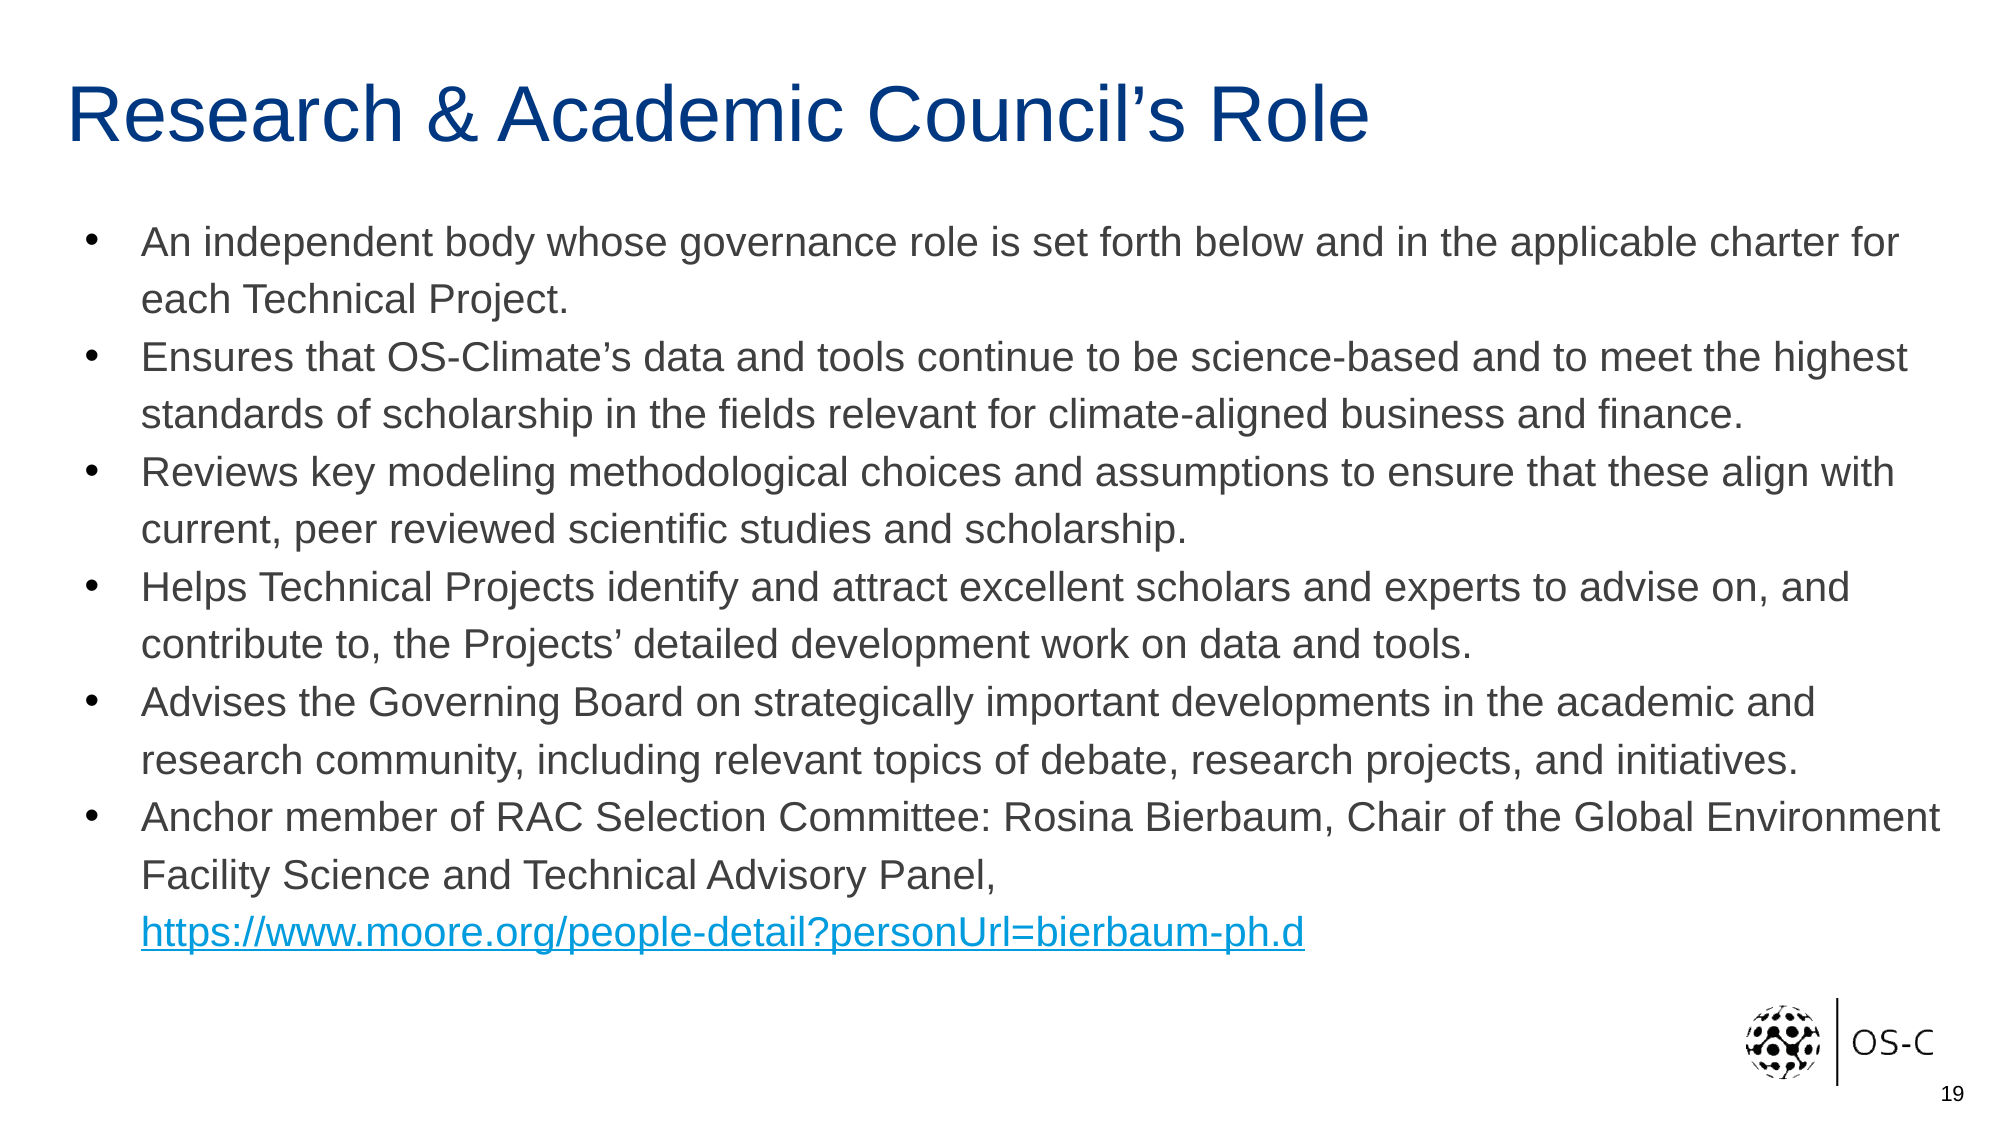

# Research & Academic Council’s Role
An independent body whose governance role is set forth below and in the applicable charter for each Technical Project.
Ensures that OS-Climate’s data and tools continue to be science-based and to meet the highest standards of scholarship in the fields relevant for climate-aligned business and finance.
Reviews key modeling methodological choices and assumptions to ensure that these align with current, peer reviewed scientific studies and scholarship.
Helps Technical Projects identify and attract excellent scholars and experts to advise on, and contribute to, the Projects’ detailed development work on data and tools.
Advises the Governing Board on strategically important developments in the academic and research community, including relevant topics of debate, research projects, and initiatives.
Anchor member of RAC Selection Committee: Rosina Bierbaum, Chair of the Global Environment Facility Science and Technical Advisory Panel, https://www.moore.org/people-detail?personUrl=bierbaum-ph.d
19